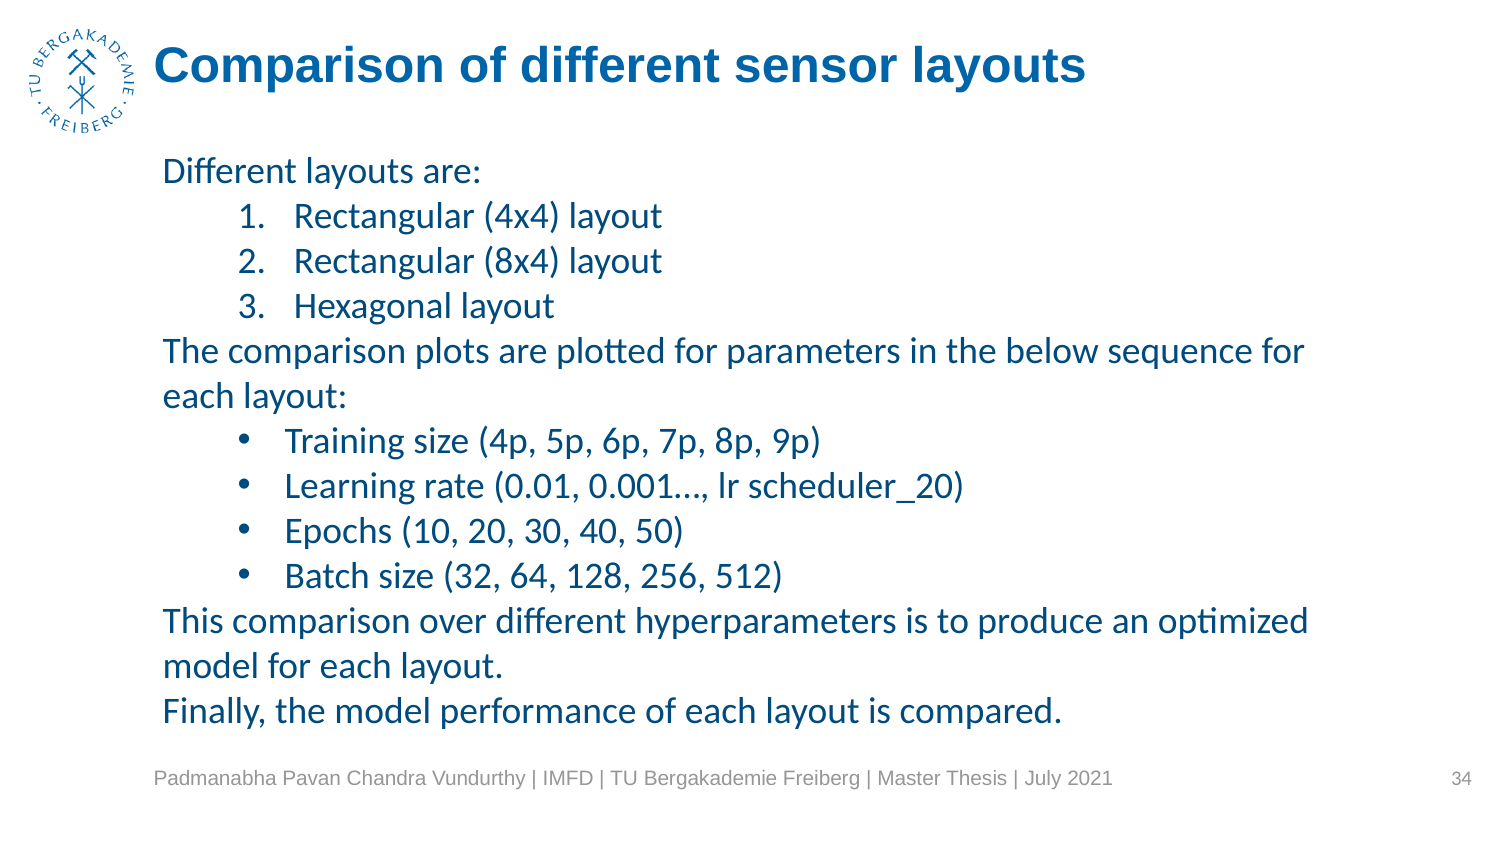

Comparison of different sensor layouts
Different layouts are:
Rectangular (4x4) layout
Rectangular (8x4) layout
Hexagonal layout
The comparison plots are plotted for parameters in the below sequence for each layout:
Training size (4p, 5p, 6p, 7p, 8p, 9p)
Learning rate (0.01, 0.001…, lr scheduler_20)
Epochs (10, 20, 30, 40, 50)
Batch size (32, 64, 128, 256, 512)
This comparison over different hyperparameters is to produce an optimized model for each layout.
Finally, the model performance of each layout is compared.
Padmanabha Pavan Chandra Vundurthy | IMFD | TU Bergakademie Freiberg | Master Thesis | July 2021
34